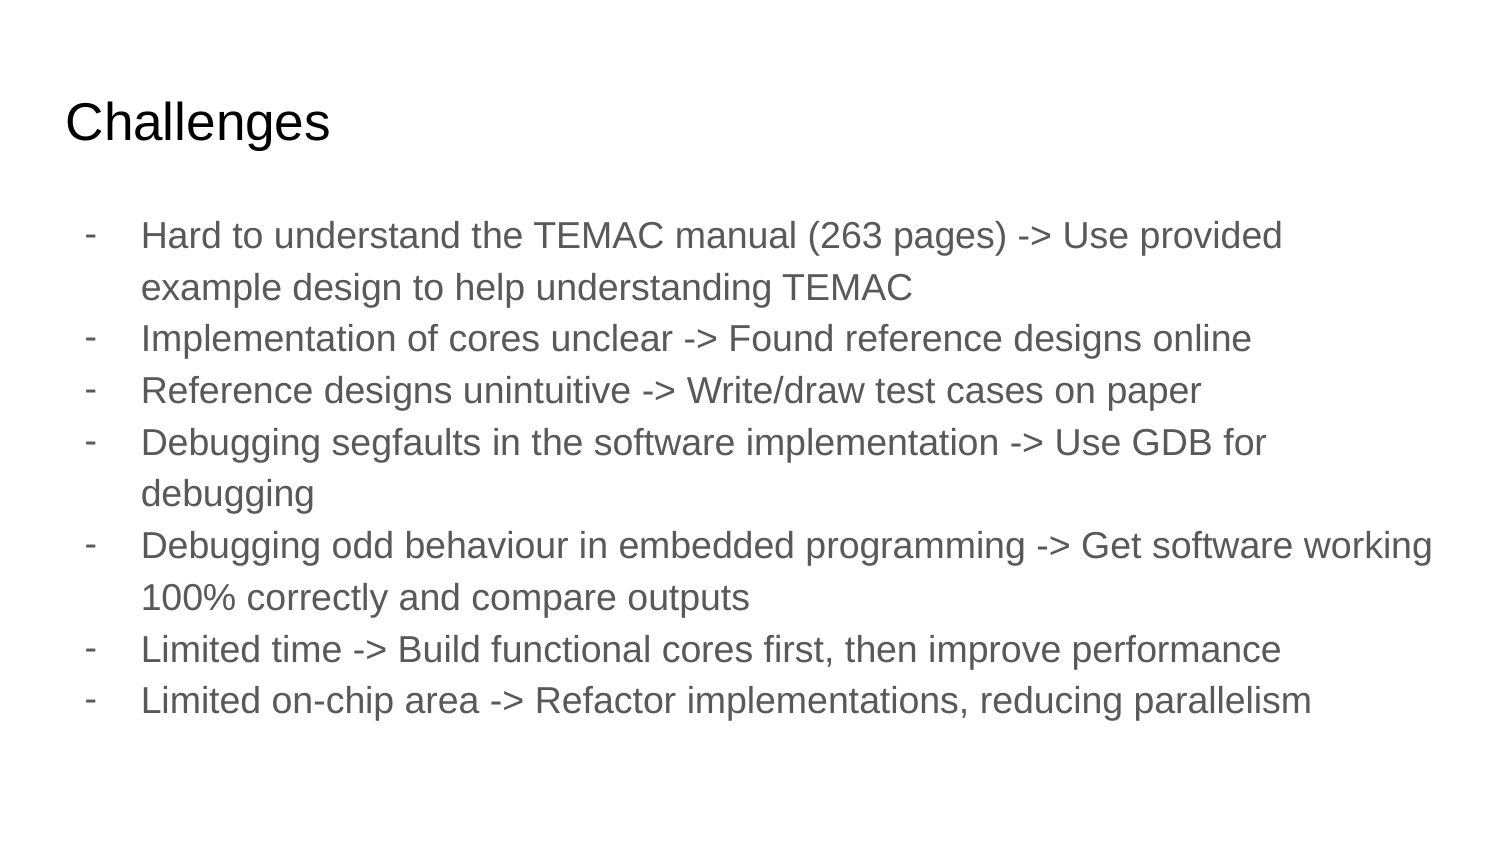

Challenges
Hard to understand the TEMAC manual (263 pages) -> Use provided example design to help understanding TEMAC
Implementation of cores unclear -> Found reference designs online
Reference designs unintuitive -> Write/draw test cases on paper
Debugging segfaults in the software implementation -> Use GDB for debugging
Debugging odd behaviour in embedded programming -> Get software working 100% correctly and compare outputs
Limited time -> Build functional cores first, then improve performance
Limited on-chip area -> Refactor implementations, reducing parallelism